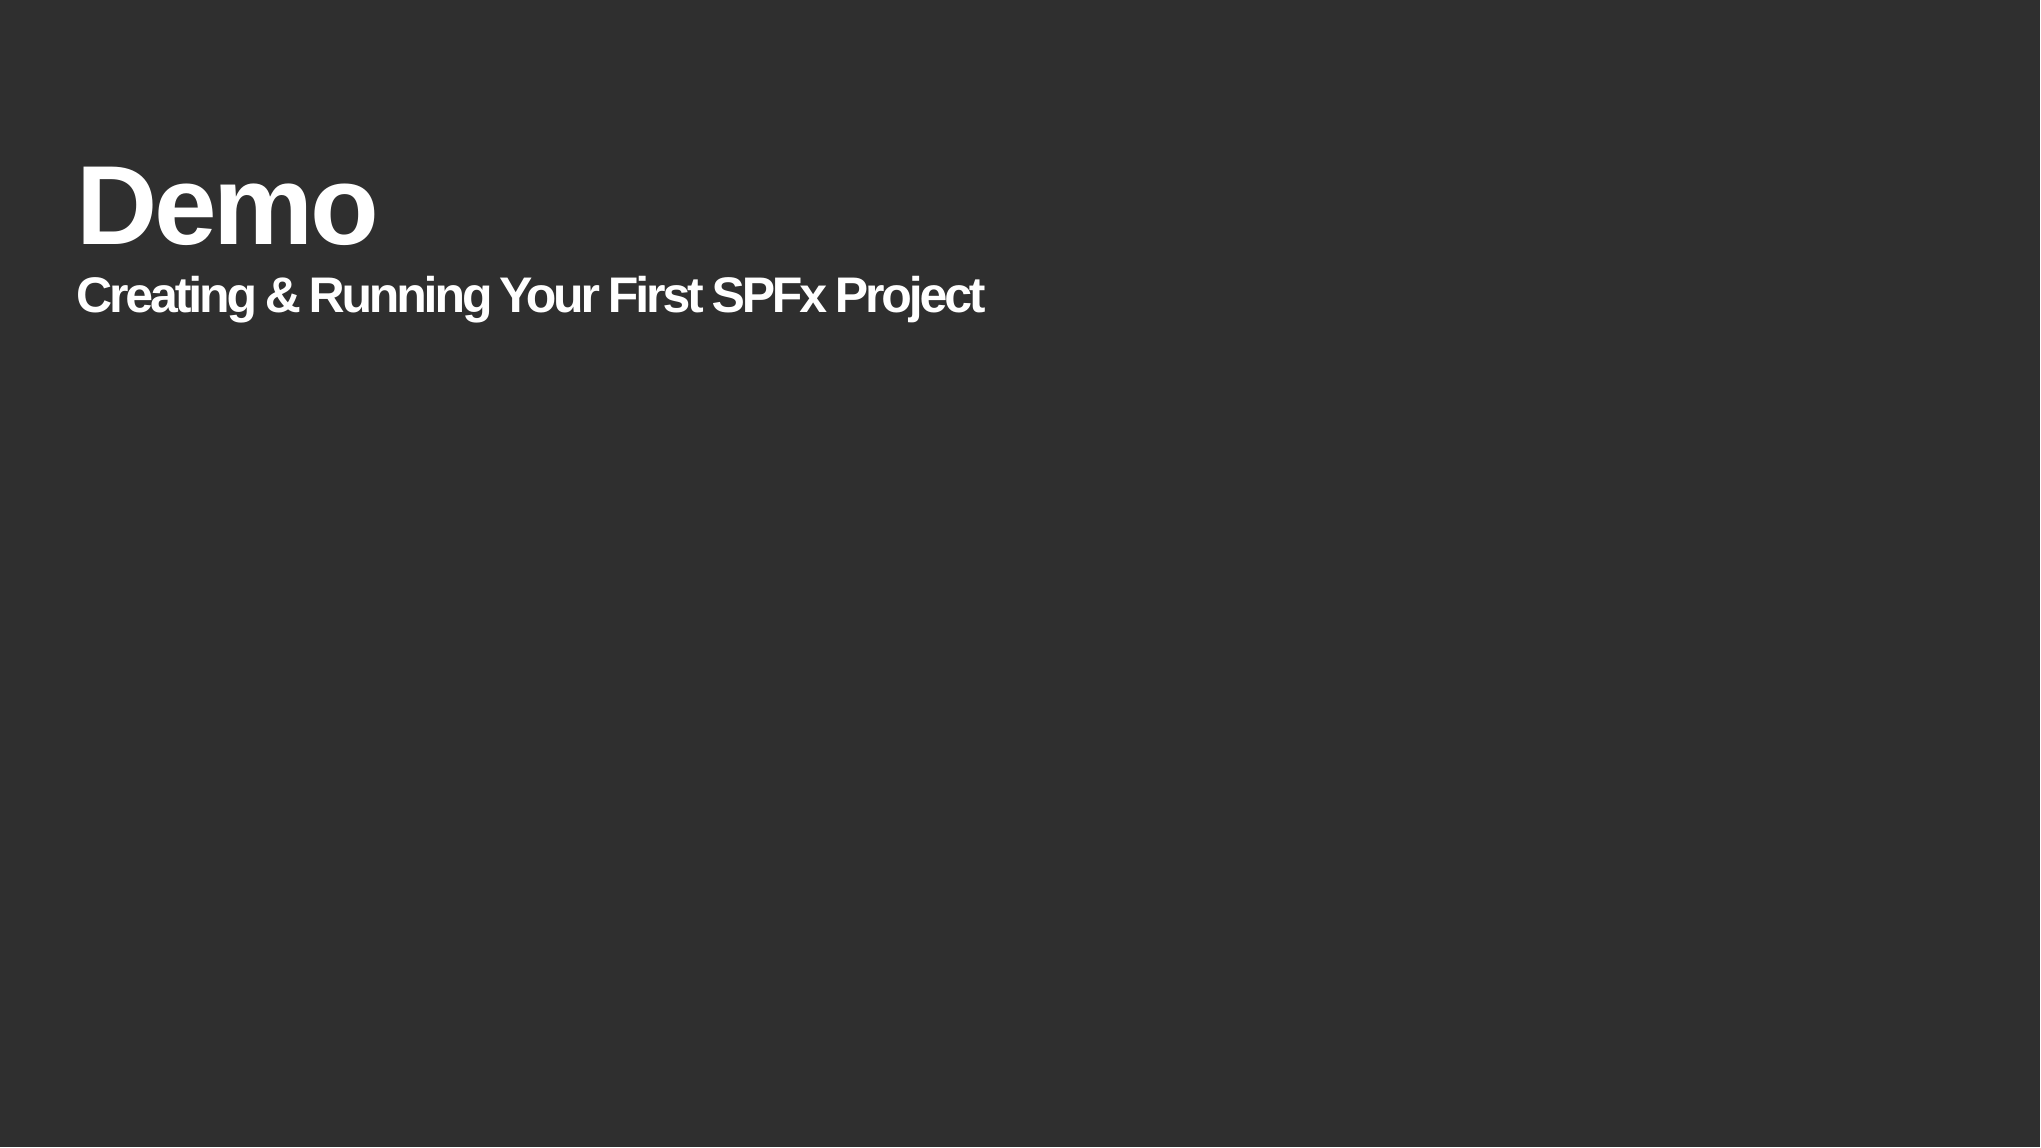

# Demo Creating & Running Your First SPFx Project